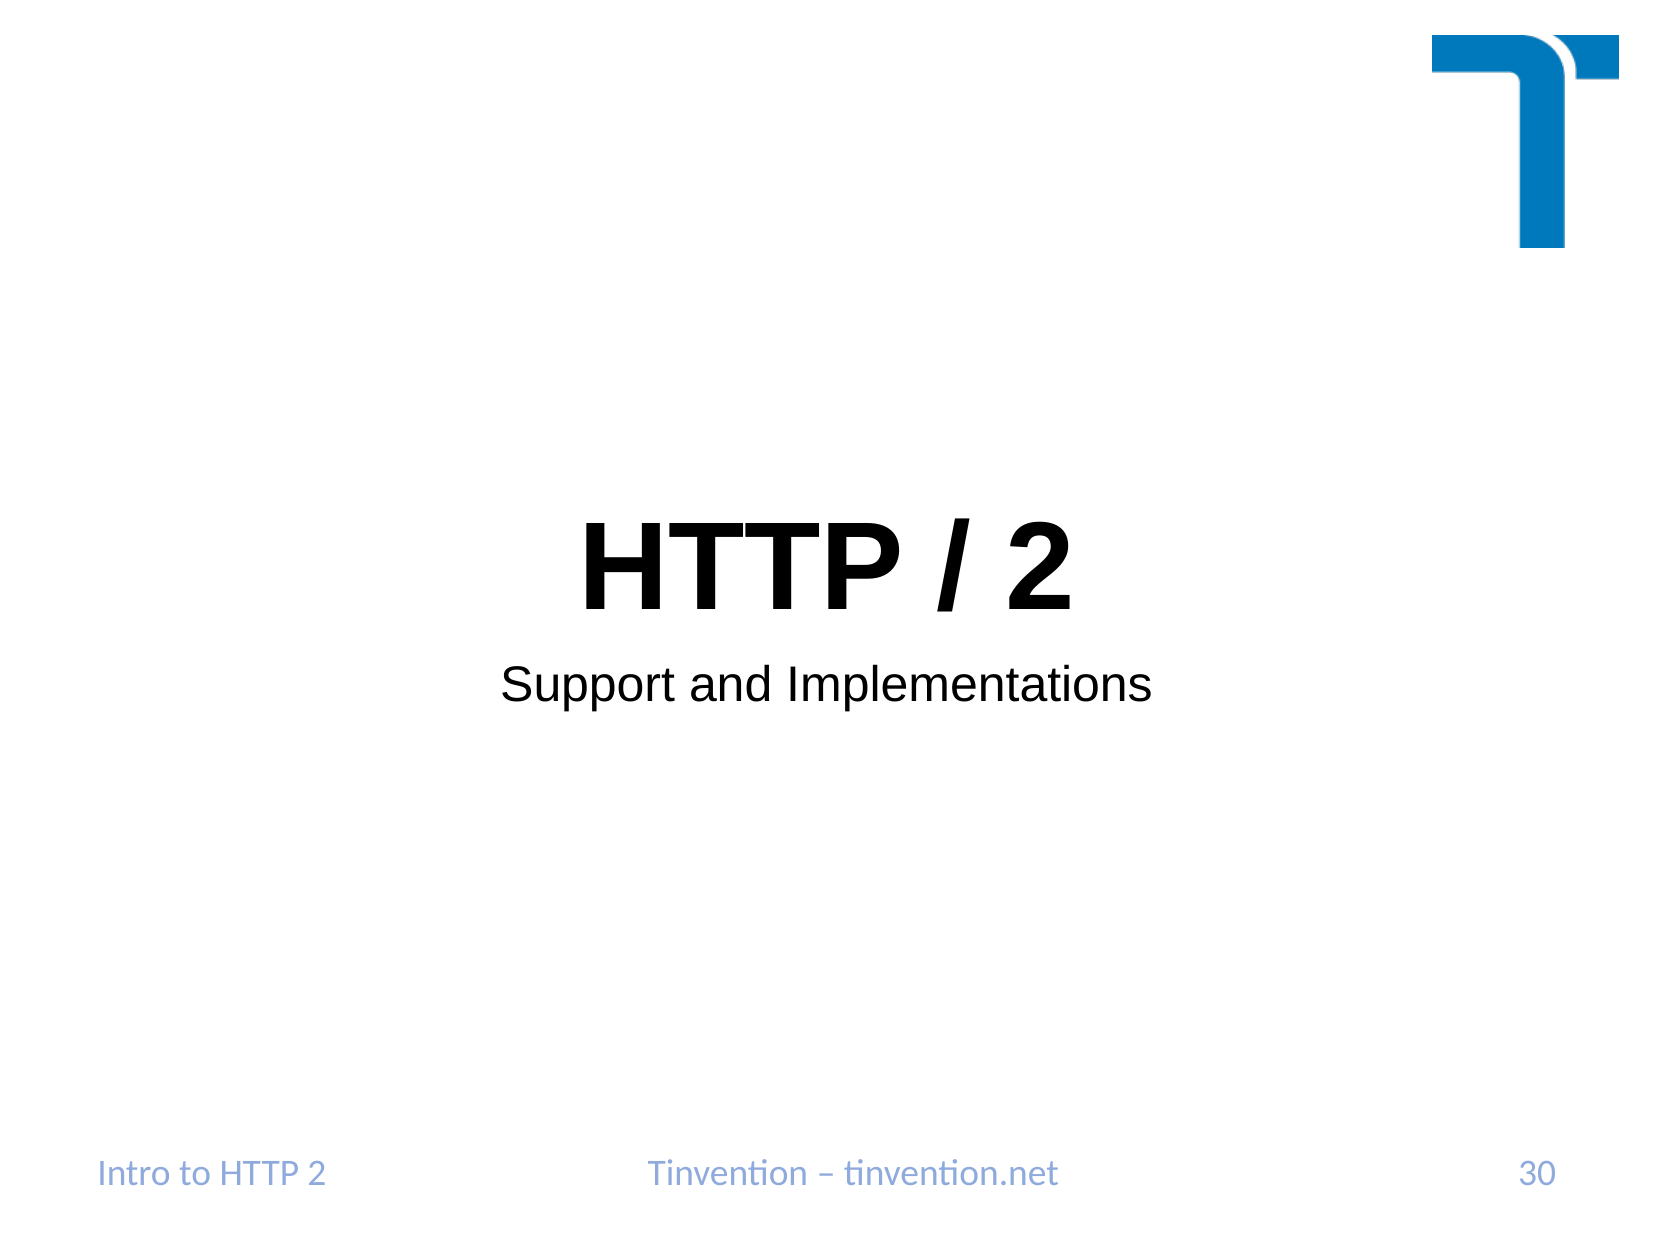

# HTTP / 2
Support and Implementations